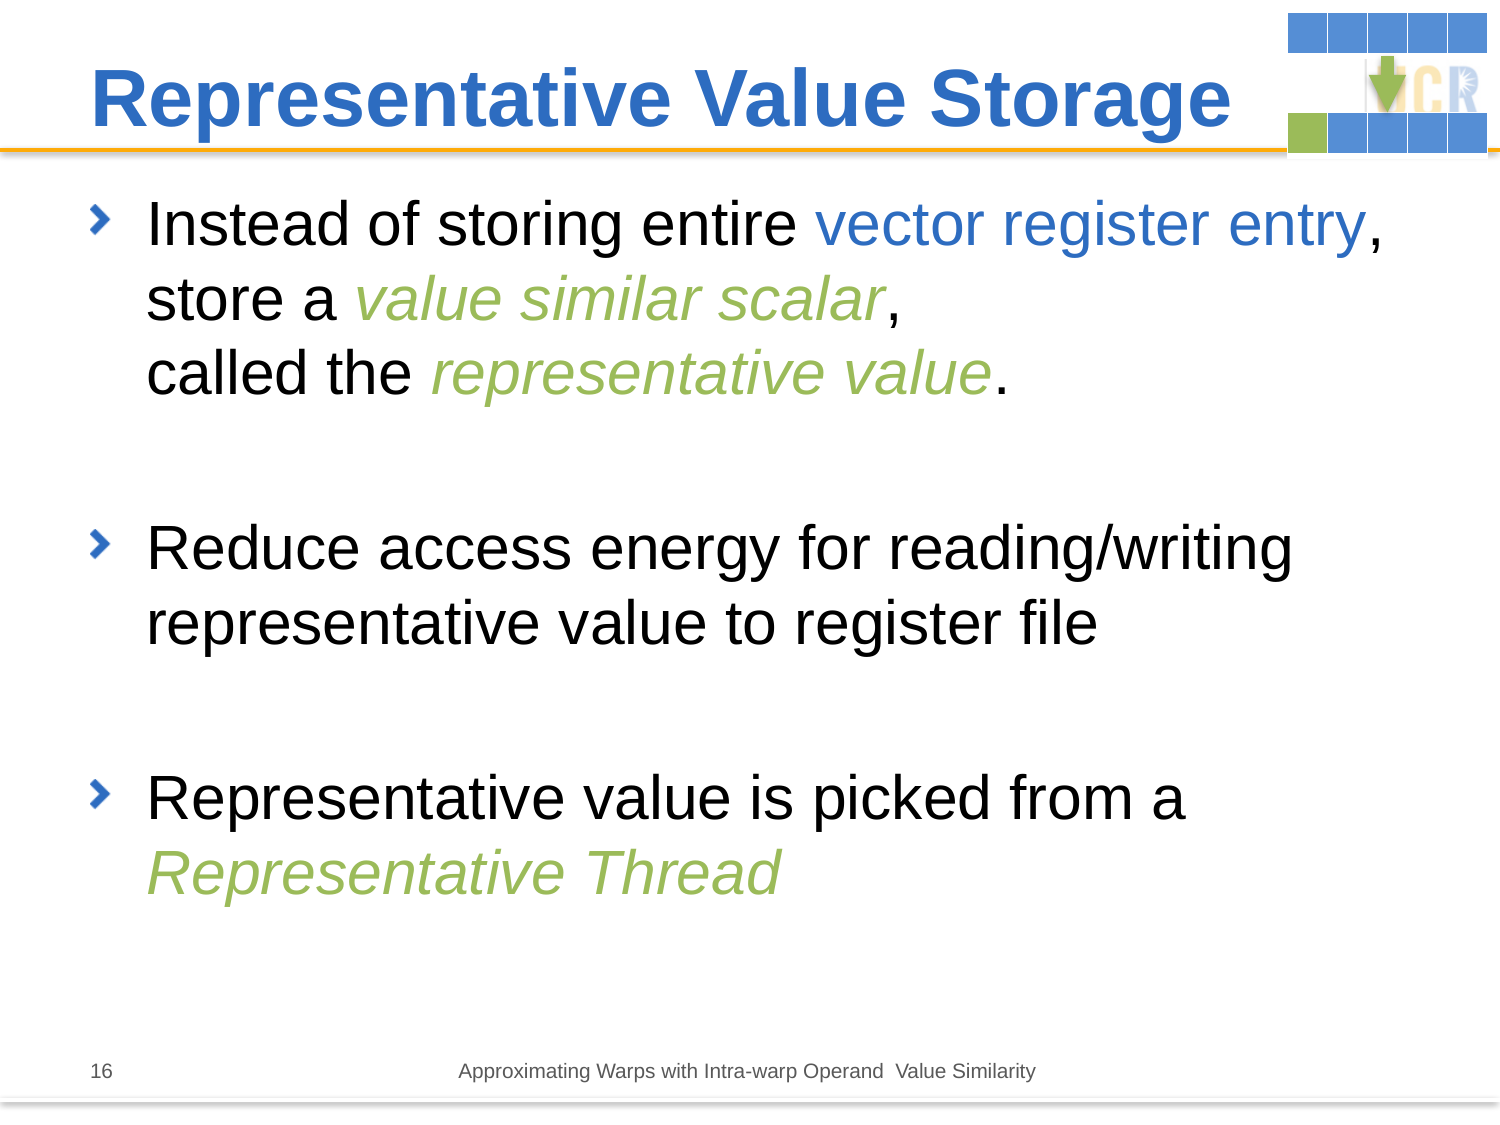

|  |  |  |  |  |
| --- | --- | --- | --- | --- |
# Representative Value Storage
|  |  |  |  |  |
| --- | --- | --- | --- | --- |
Instead of storing entire vector register entry, store a value similar scalar,
called the representative value.

Reduce access energy for reading/writing representative value to register file

Representative value is picked from a Representative Thread
16
Approximating Warps with Intra-warp Operand  Value Similarity